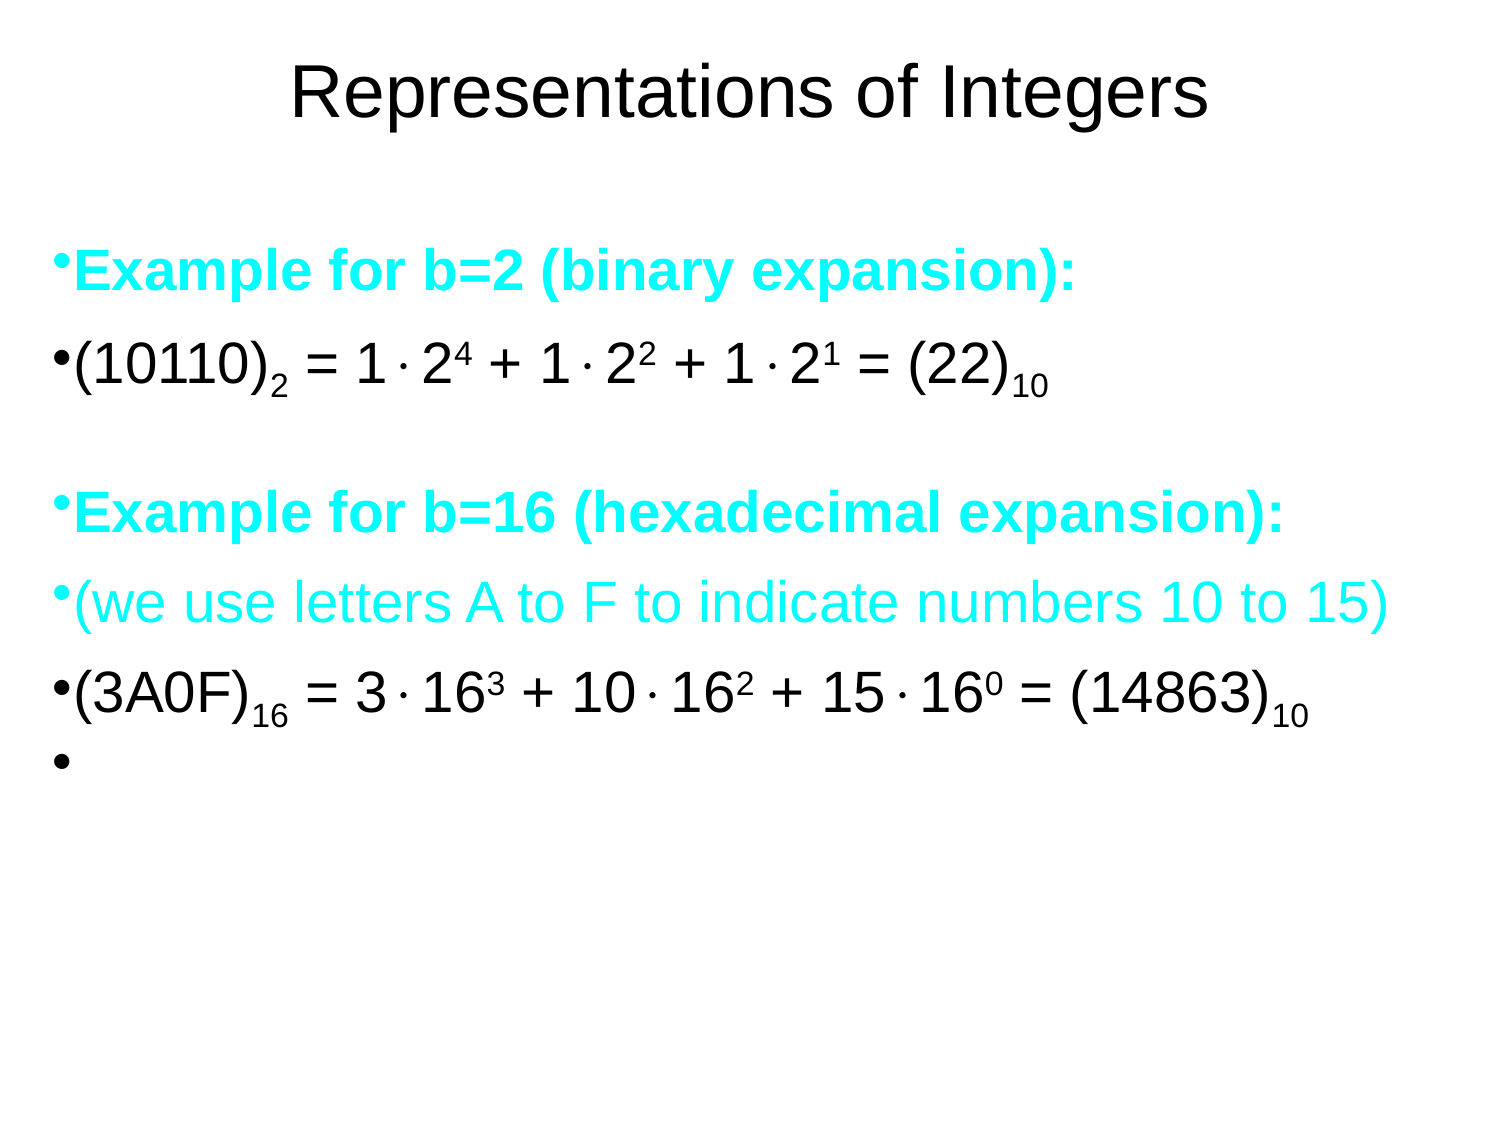

# Representations of Integers
Example for b=2 (binary expansion):

(10110)2 = 1⋅24 + 1⋅22 + 1⋅21 = (22)10

Example for b=16 (hexadecimal expansion):

(we use letters A to F to indicate numbers 10 to 15)

(3A0F)16 = 3⋅163 + 10⋅162 + 15⋅160 = (14863)10